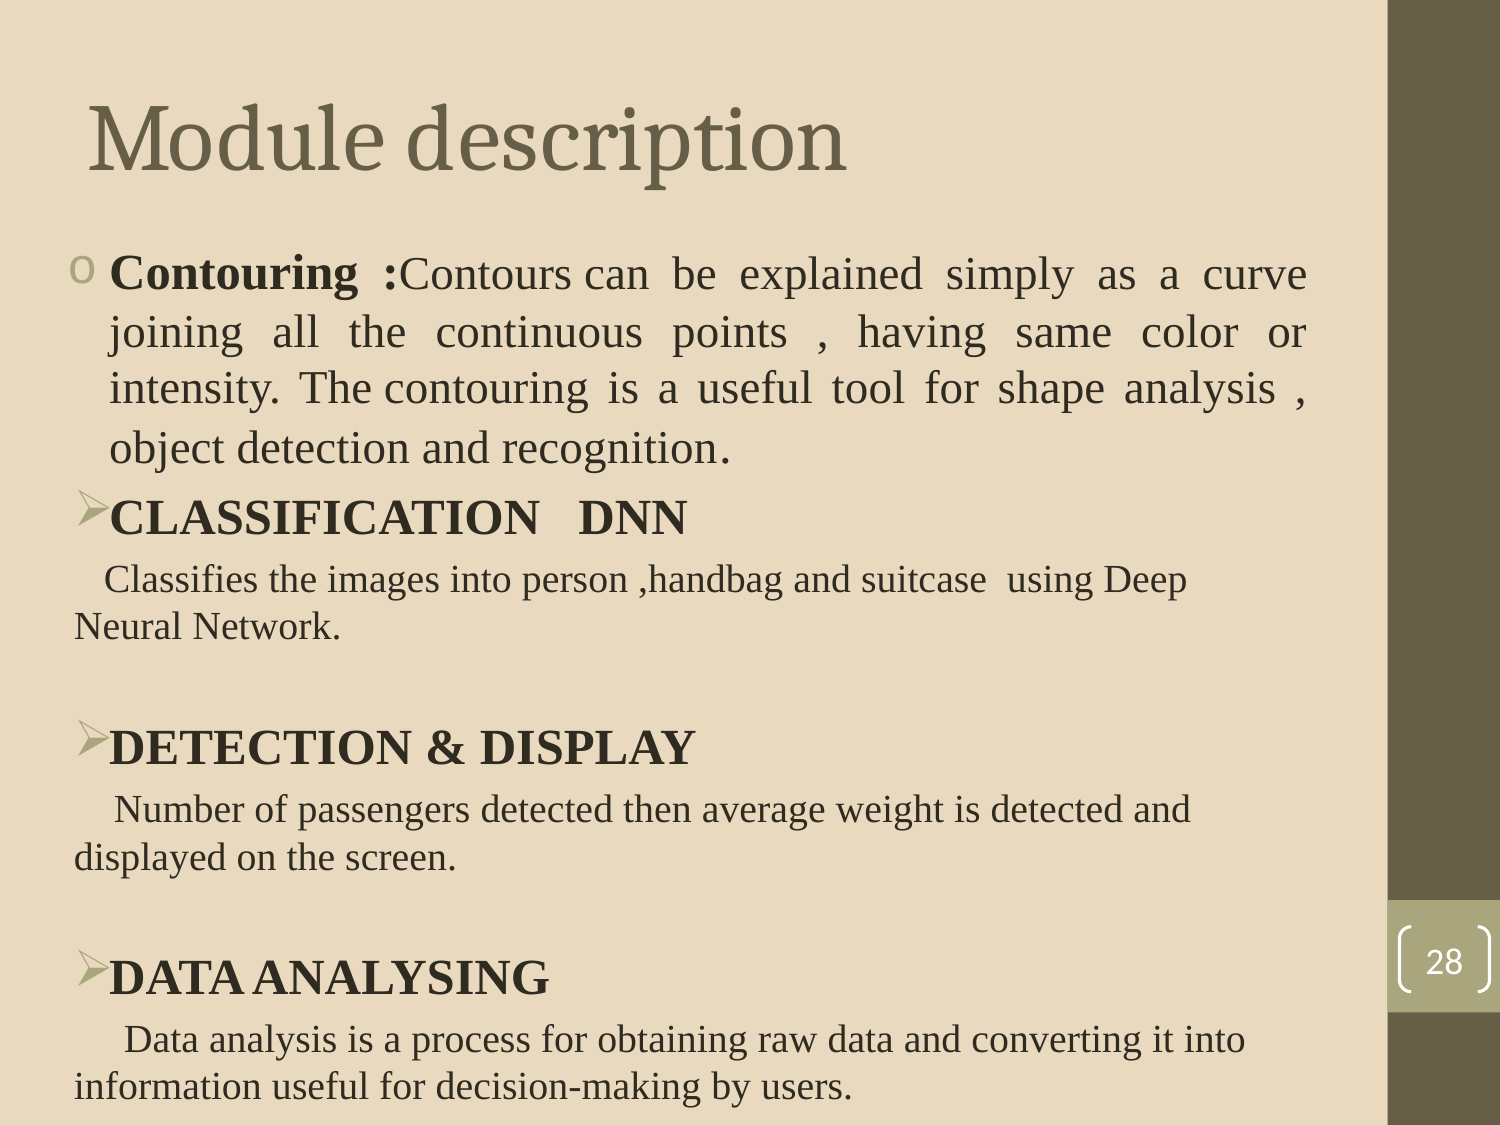

# Module description
Contouring :Contours can be explained simply as a curve joining all the continuous points , having same color or intensity. The contouring is a useful tool for shape analysis , object detection and recognition.
CLASSIFICATION   DNN
   Classifies the images into person ,handbag and suitcase  using Deep    Neural Network.

DETECTION & DISPLAY
    Number of passengers detected then average weight is detected and displayed on the screen.

DATA ANALYSING
     Data analysis is a process for obtaining raw data and converting it into information useful for decision-making by users.

28